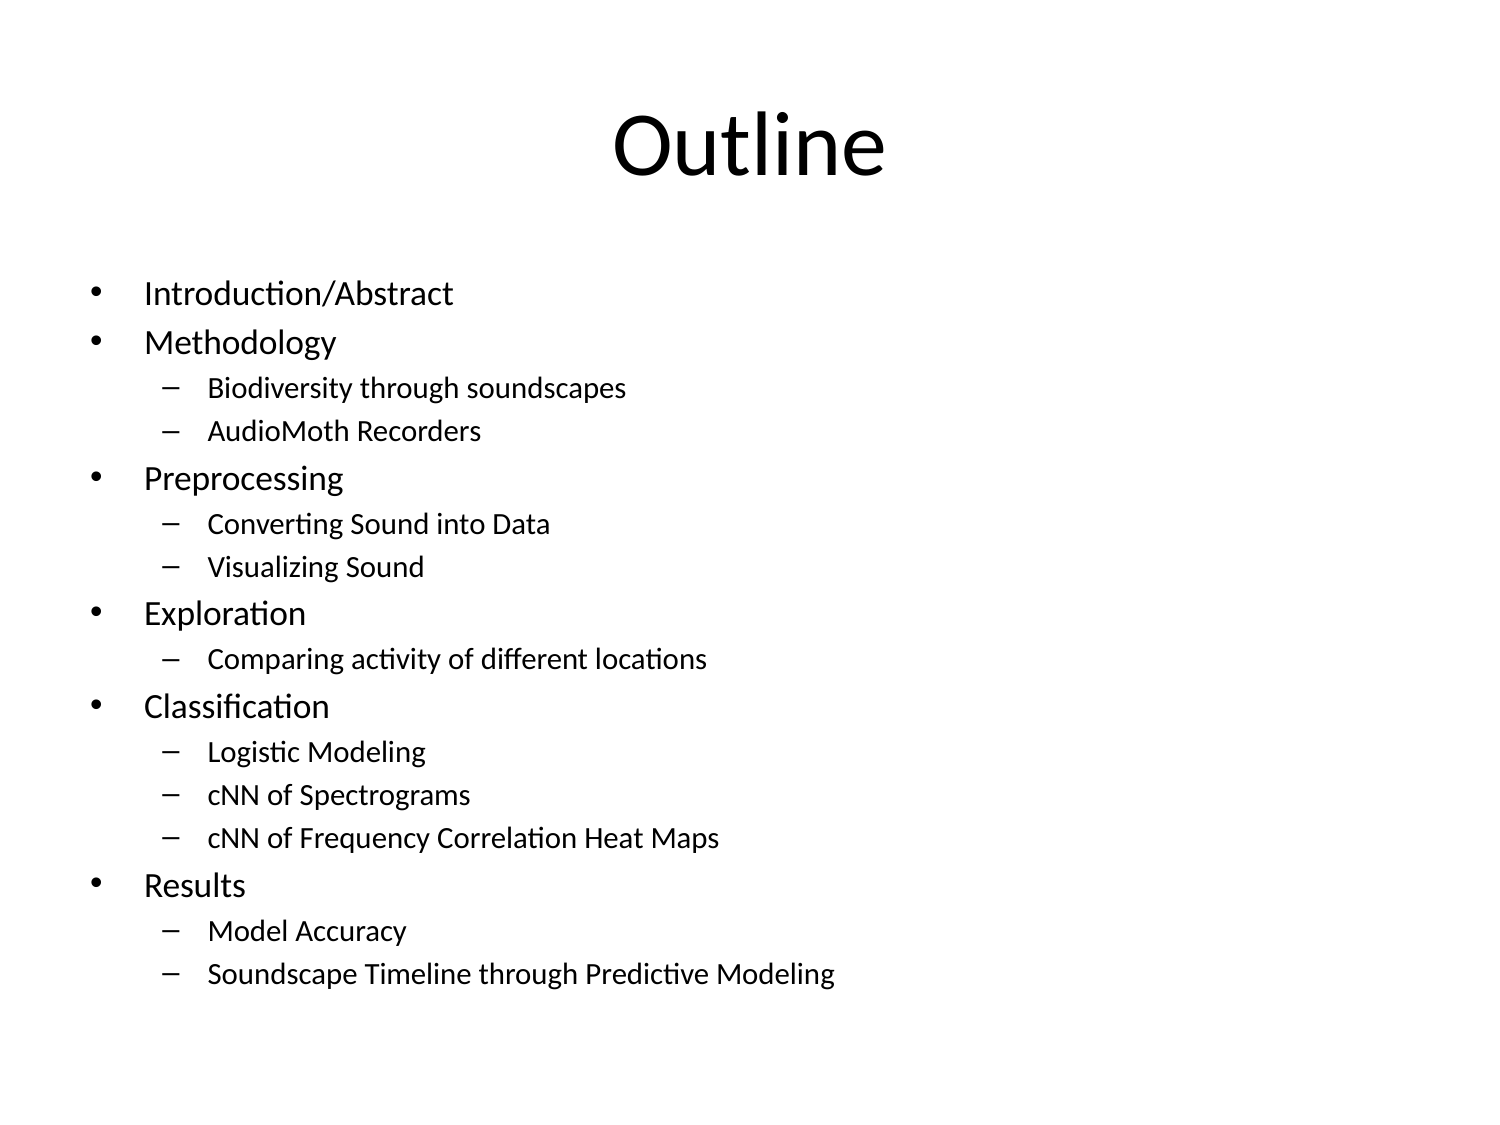

# Outline
Introduction/Abstract
Methodology
Biodiversity through soundscapes
AudioMoth Recorders
Preprocessing
Converting Sound into Data
Visualizing Sound
Exploration
Comparing activity of different locations
Classification
Logistic Modeling
cNN of Spectrograms
cNN of Frequency Correlation Heat Maps
Results
Model Accuracy
Soundscape Timeline through Predictive Modeling